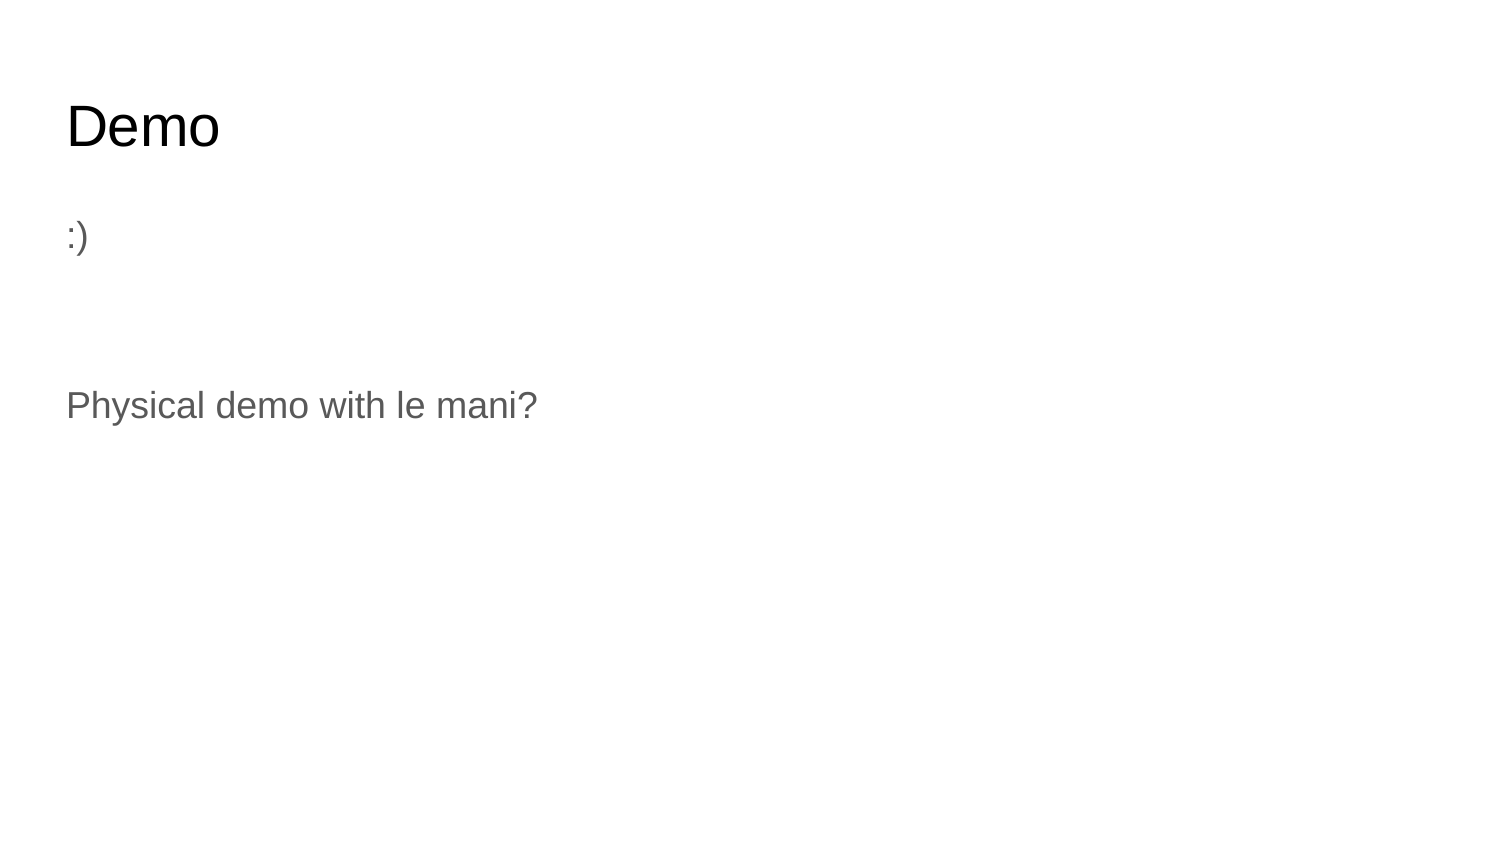

# Demo
:)

Physical demo with le mani?